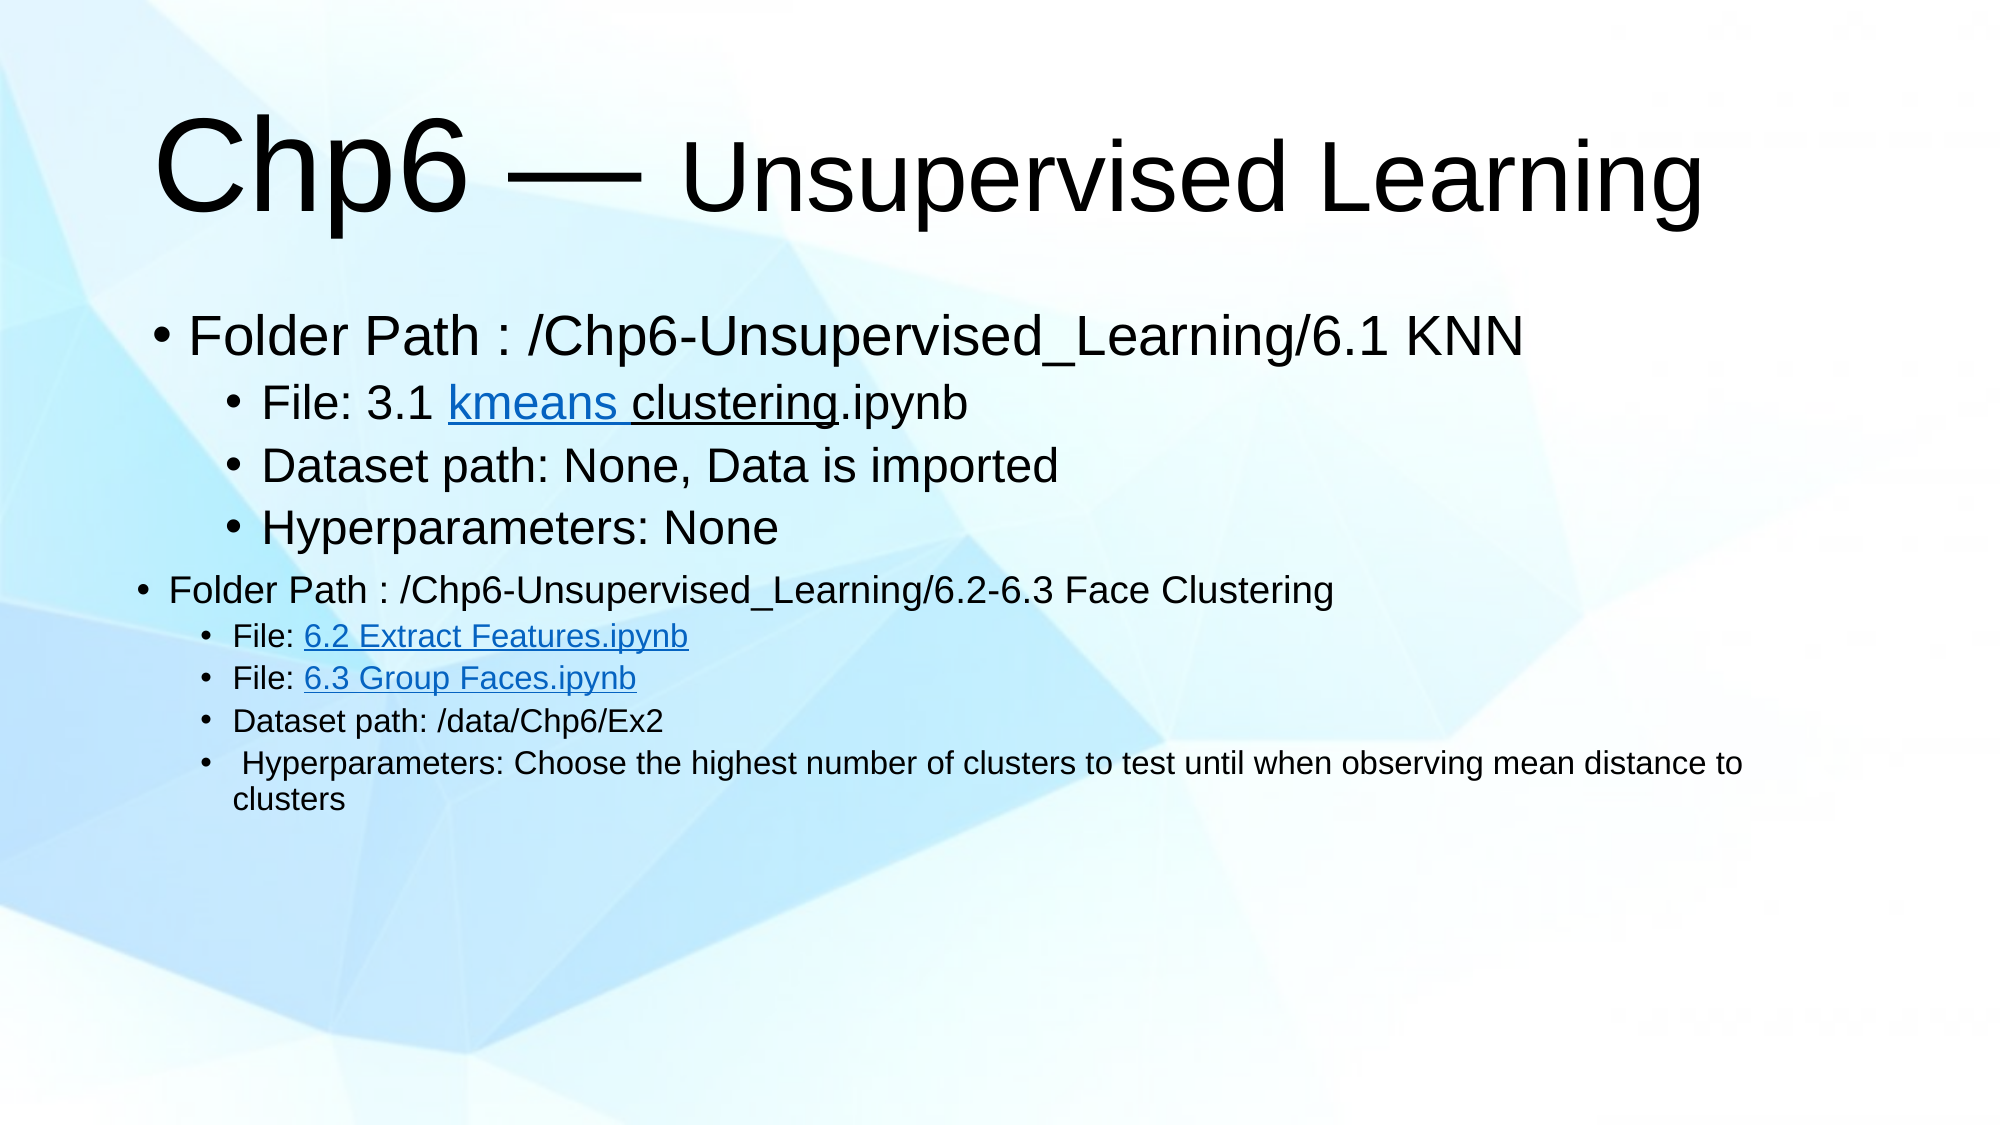

# Chp6 — Unsupervised Learning
Folder Path : /Chp6-Unsupervised_Learning/6.1 KNN
File: 3.1 kmeans clustering.ipynb
Dataset path: None, Data is imported
Hyperparameters: None

Folder Path : /Chp6-Unsupervised_Learning/6.2-6.3 Face Clustering
File: 6.2 Extract Features.ipynb
File: 6.3 Group Faces.ipynb
Dataset path: /data/Chp6/Ex2
 Hyperparameters: Choose the highest number of clusters to test until when observing mean distance to clusters